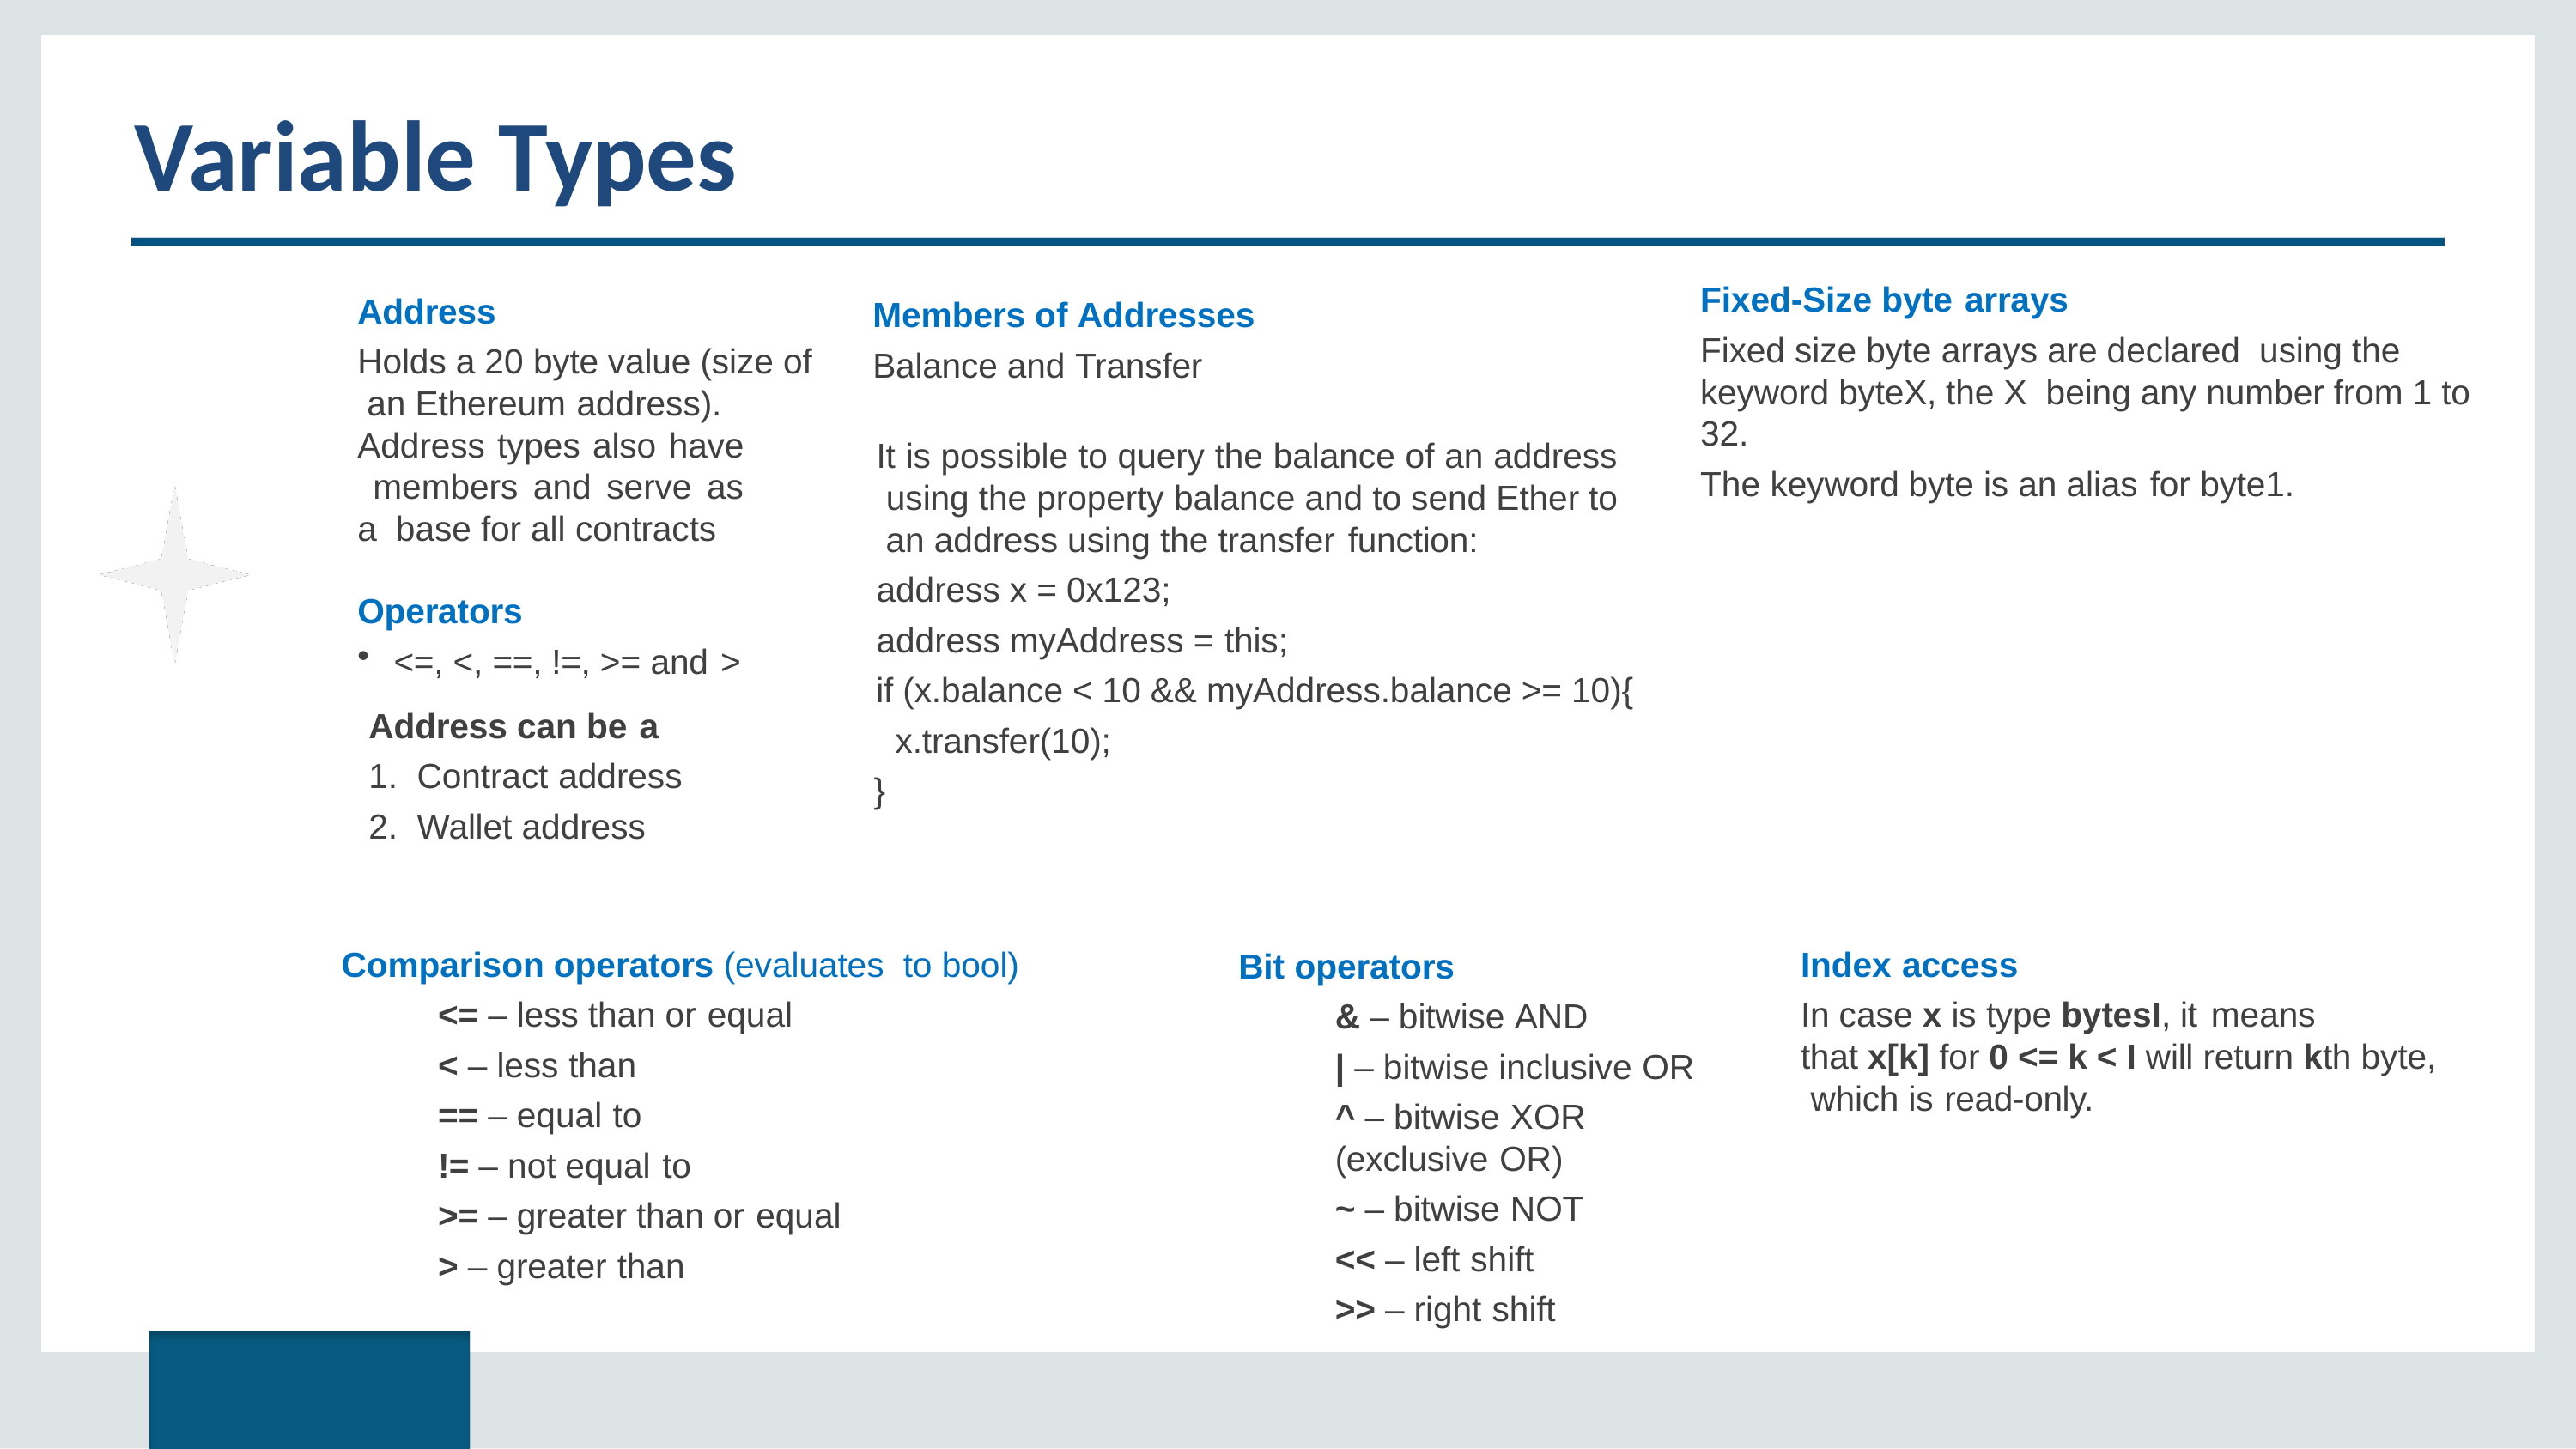

# Variable Types

Fixed-Size byte arrays
Fixed size byte arrays are declared  using the keyword byteX, the X  being any number from 1 to 32.
The keyword byte is an alias for byte1.
Address
Holds a 20 byte value (size of  an Ethereum address).
Address types also have  members and serve as a  base for all contracts
Members of Addresses
Balance and Transfer
It is possible to query the balance of an address  using the property balance and to send Ether to  an address using the transfer function:
address x = 0x123;  address myAddress = this;
if (x.balance < 10 && myAddress.balance >= 10){  x.transfer(10);
}

Operators
<=, <, ==, !=, >= and >
Address can be a
Contract address
Wallet address
Index access
In case x is type bytesI, it means
that x[k] for 0 <= k < I will return kth byte,  which is read-only.
Bit operators
& – bitwise AND
| – bitwise inclusive OR
^ – bitwise XOR
(exclusive OR)
~ – bitwise NOT
<< – left shift
>> – right shift
Comparison operators (evaluates  to bool)
<= – less than or equal
< – less than
== – equal to
!= – not equal to
>= – greater than or equal
> – greater than